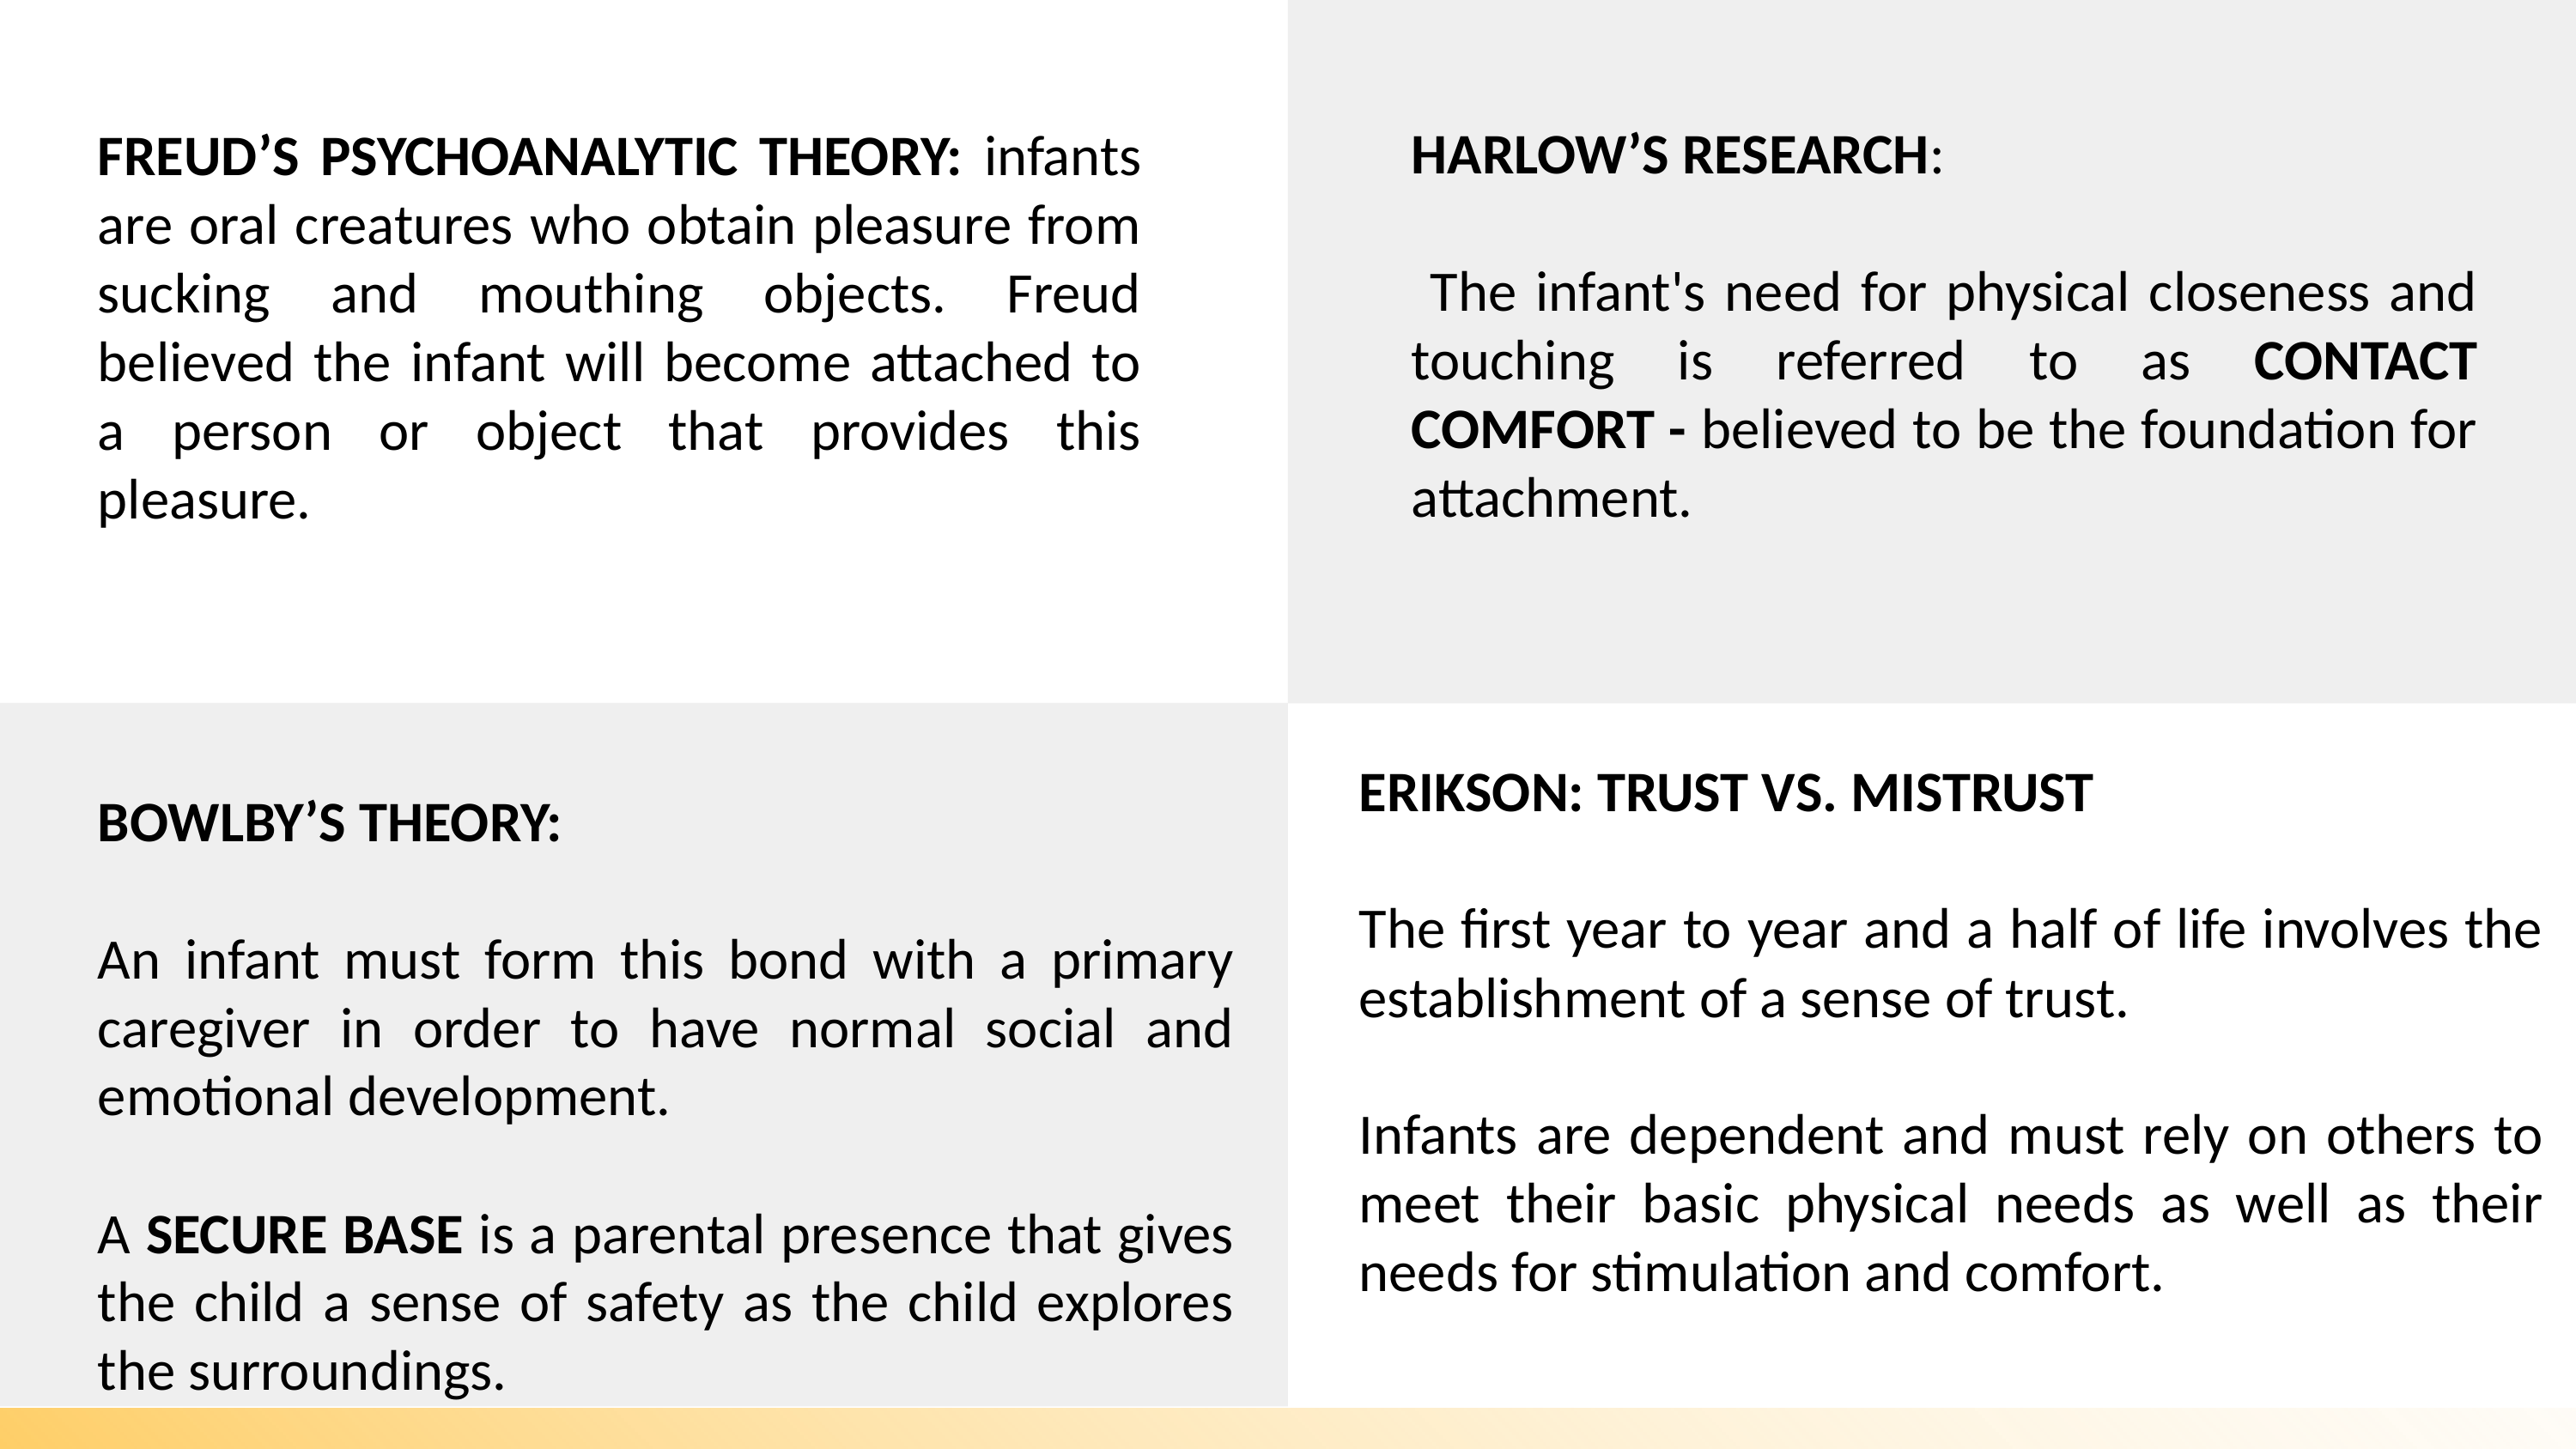

HARLOW’S RESEARCH:

 The infant's need for physical closeness and touching is referred to as CONTACT COMFORT - believed to be the foundation for attachment.

FREUD’S PSYCHOANALYTIC THEORY: infants are oral creatures who obtain pleasure from sucking and mouthing objects. Freud believed the infant will become attached to a person or object that provides this pleasure.

ERIKSON: TRUST VS. MISTRUST

The first year to year and a half of life involves the establishment of a sense of trust.

Infants are dependent and must rely on others to meet their basic physical needs as well as their needs for stimulation and comfort.
BOWLBY’S THEORY:

An infant must form this bond with a primary caregiver in order to have normal social and emotional development.

A SECURE BASE is a parental presence that gives the child a sense of safety as the child explores the surroundings.